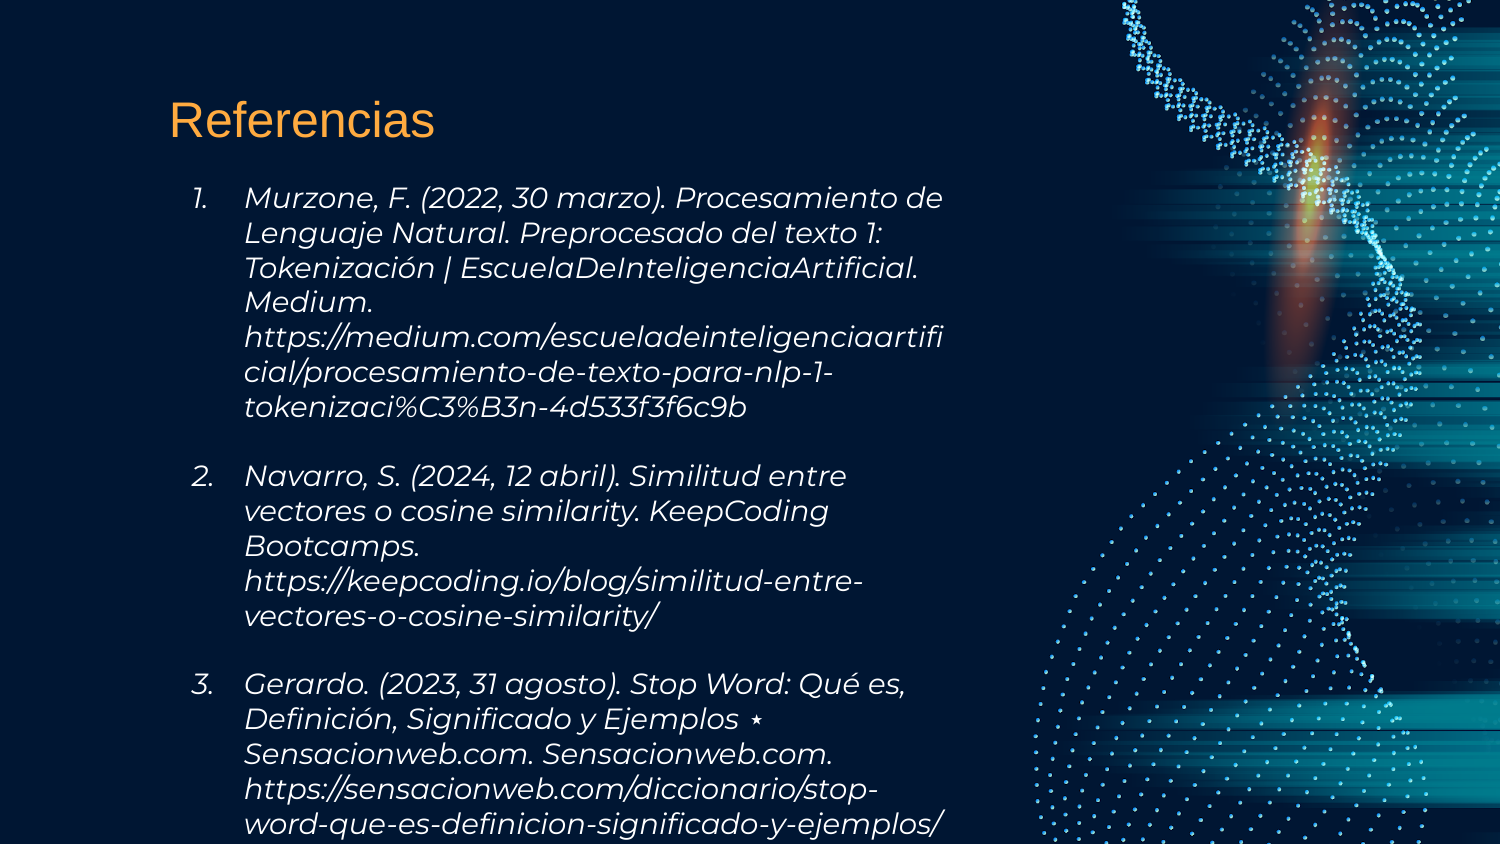

# Referencias
Murzone, F. (2022, 30 marzo). Procesamiento de Lenguaje Natural. Preprocesado del texto 1: Tokenización | EscuelaDeInteligenciaArtificial. Medium. https://medium.com/escueladeinteligenciaartificial/procesamiento-de-texto-para-nlp-1-tokenizaci%C3%B3n-4d533f3f6c9b
Navarro, S. (2024, 12 abril). Similitud entre vectores o cosine similarity. KeepCoding Bootcamps. https://keepcoding.io/blog/similitud-entre-vectores-o-cosine-similarity/
Gerardo. (2023, 31 agosto). Stop Word: Qué es, Definición, Significado y Ejemplos ⋆ Sensacionweb.com. Sensacionweb.com. https://sensacionweb.com/diccionario/stop-word-que-es-definicion-significado-y-ejemplos/